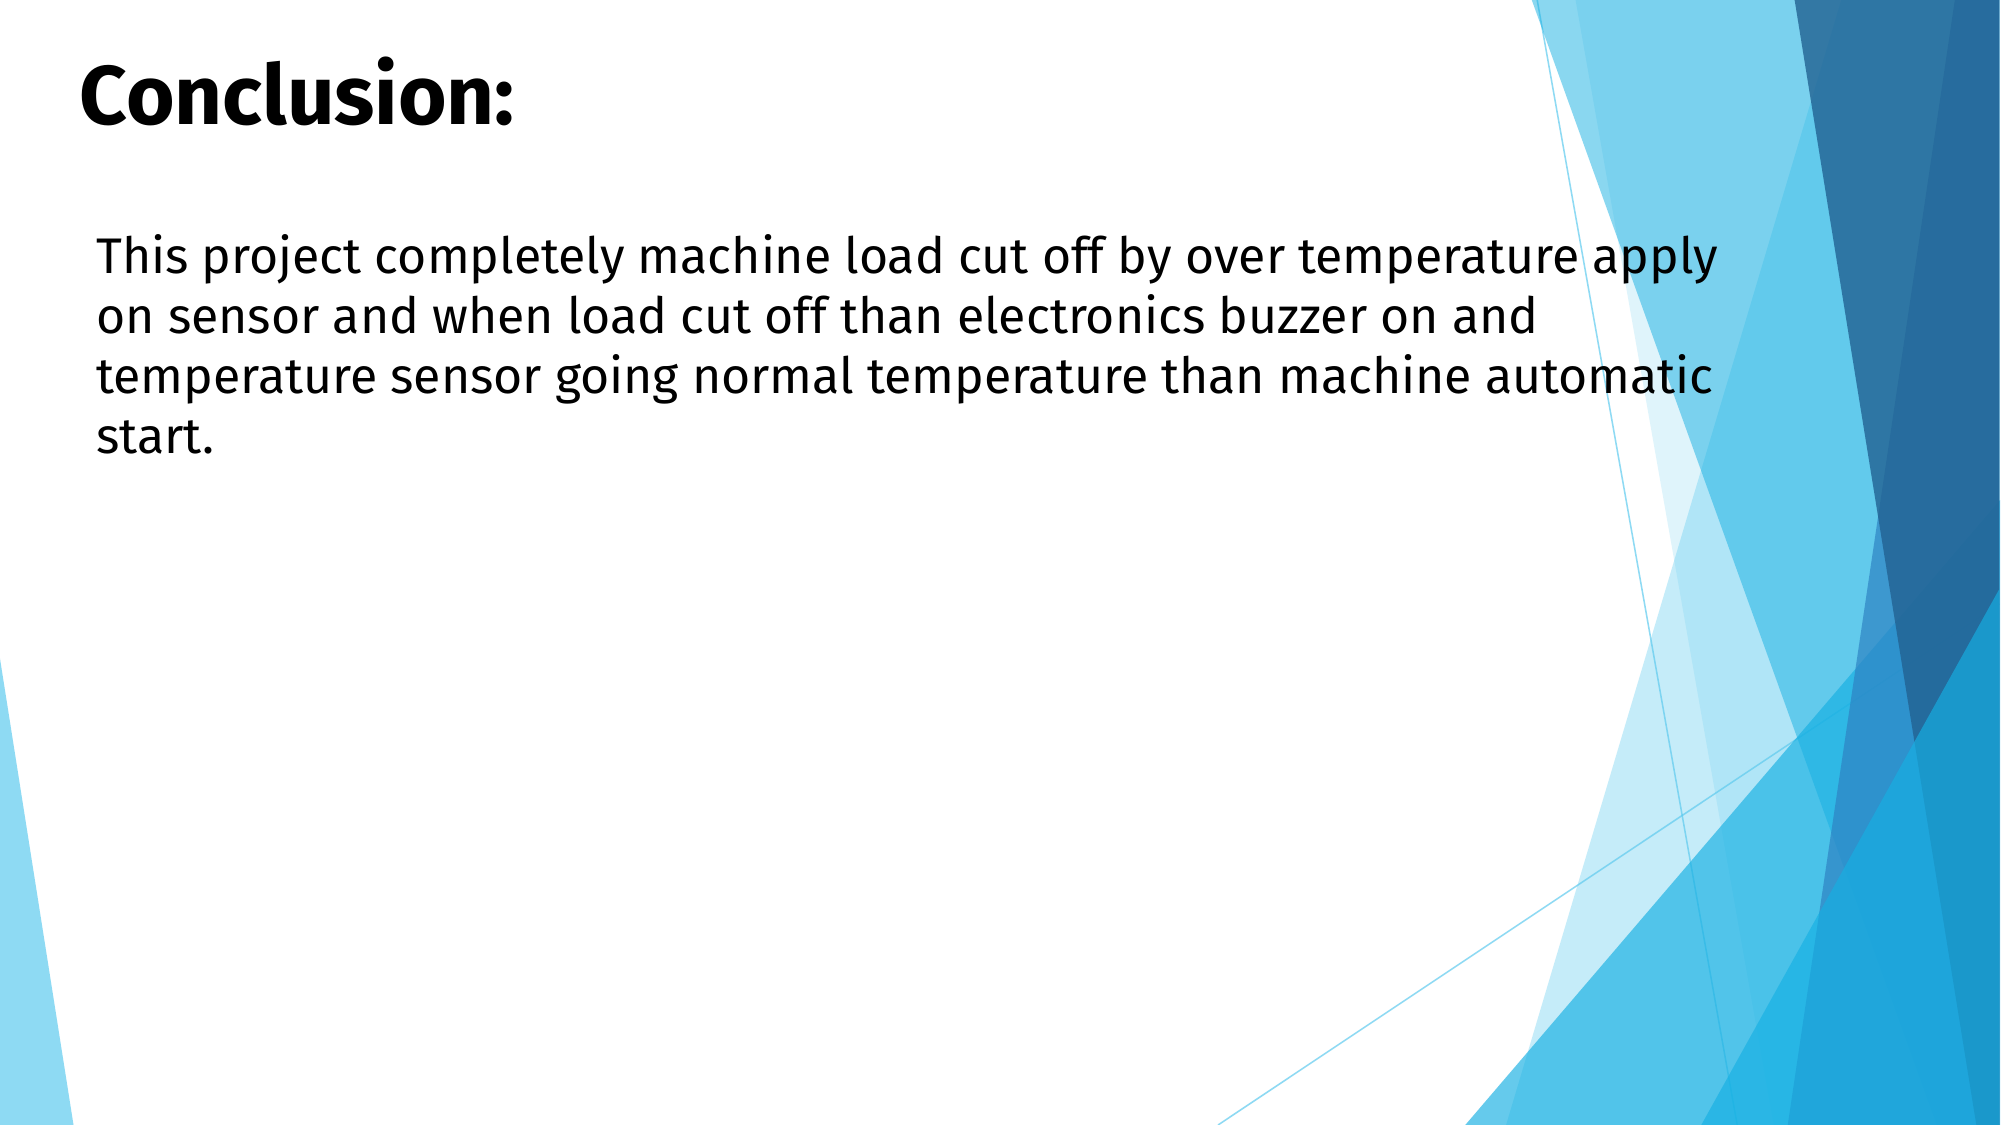

Conclusion:
This project completely machine load cut off by over temperature apply on sensor and when load cut off than electronics buzzer on and temperature sensor going normal temperature than machine automatic start.